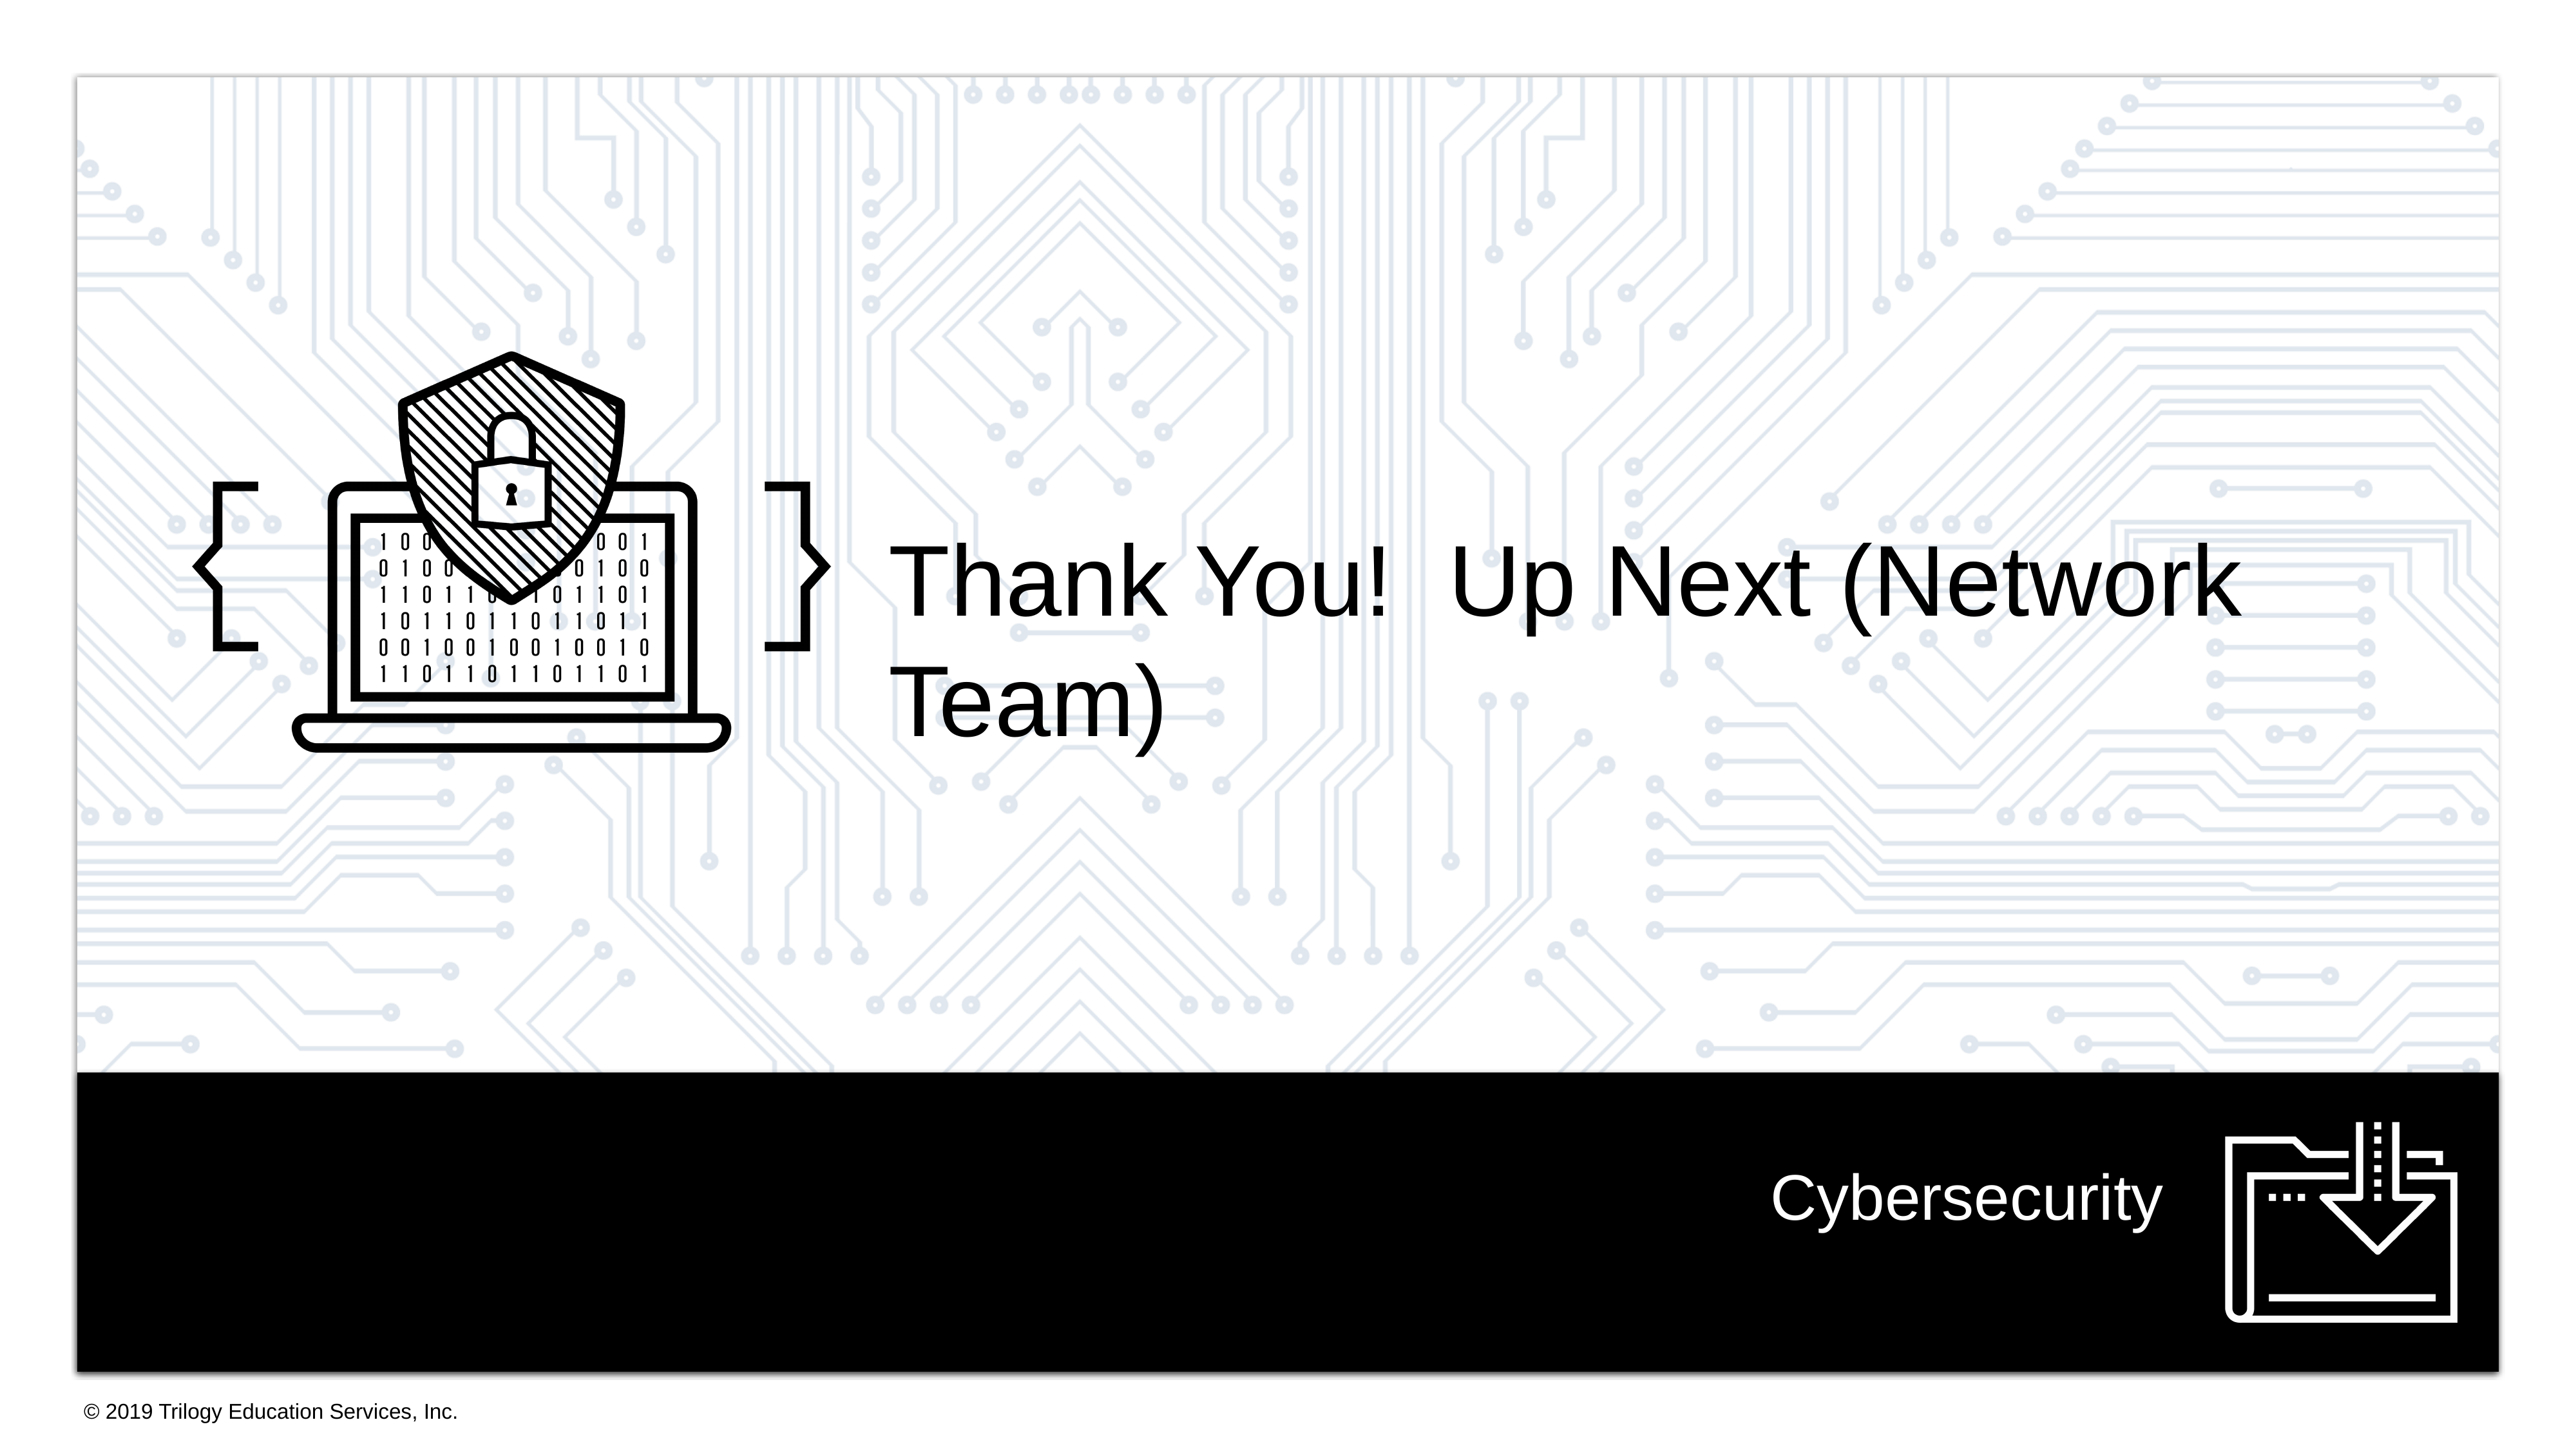

Thank You!  Up Next (Network Team)

#